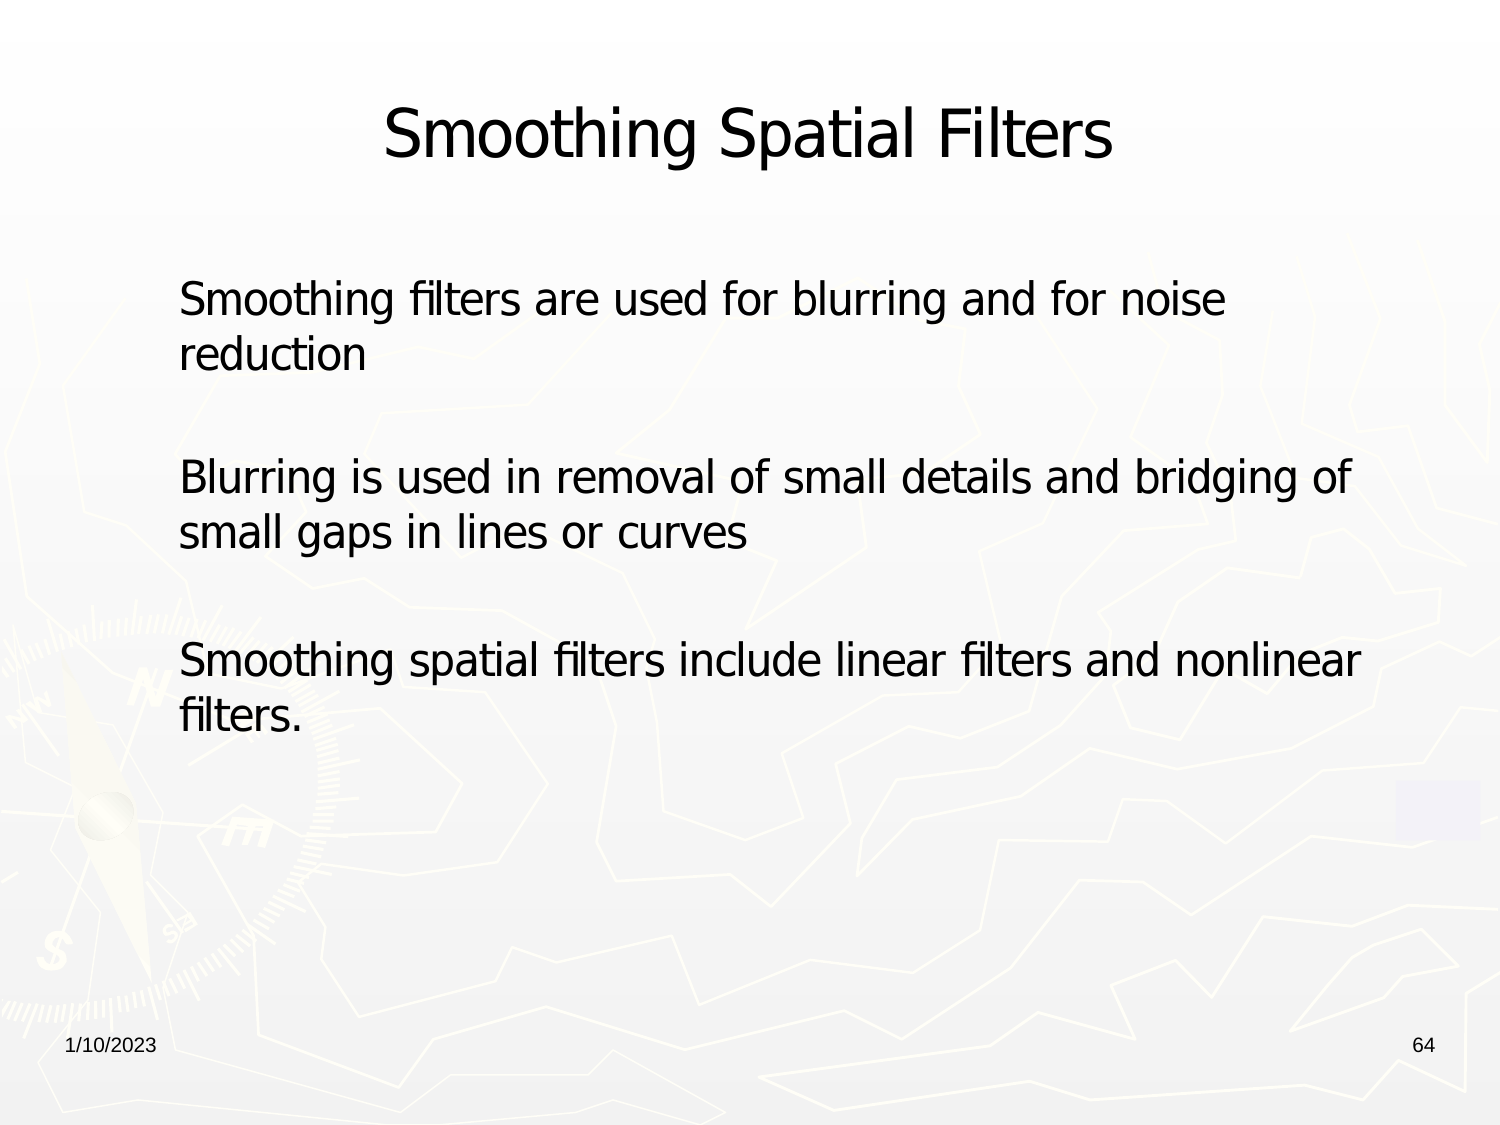

# Smoothing Spatial Filters
    Smoothing filters are used for blurring and for noise reduction

    Blurring is used in removal of small details and bridging of small gaps in lines or curves

    Smoothing spatial filters include linear filters and nonlinear filters.

1/10/2023
64